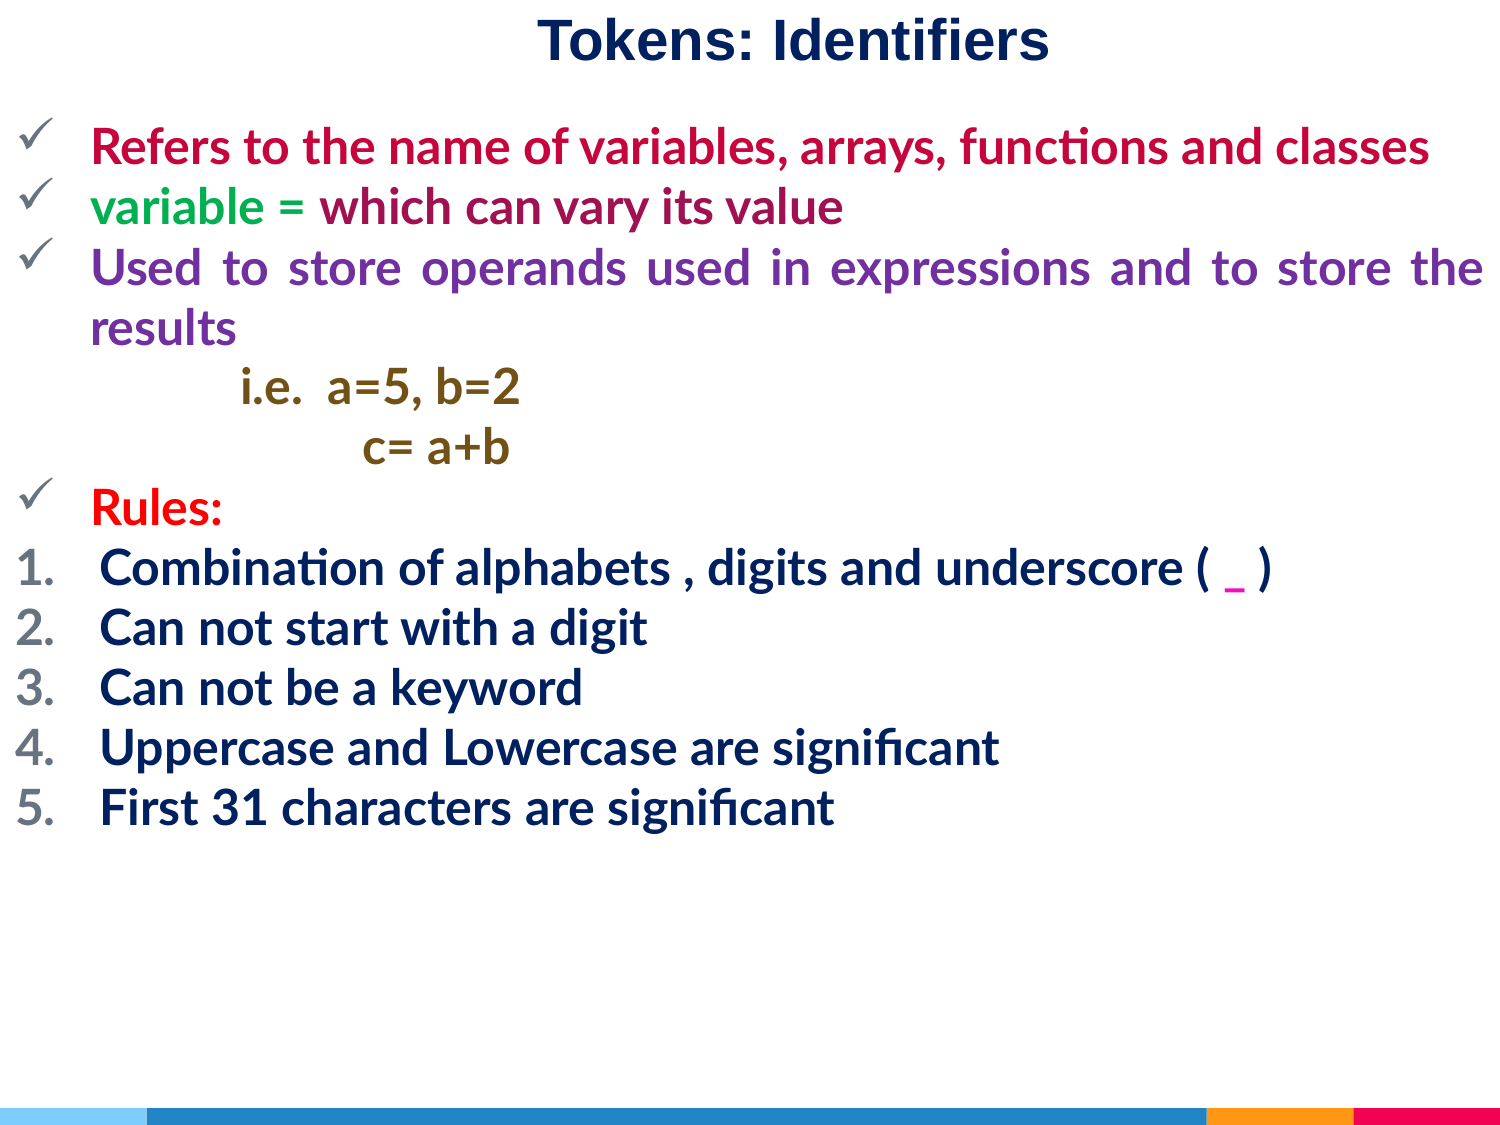

# Tokens: Identifiers
Refers to the name of variables, arrays, functions and classes
variable = which can vary its value
Used to store operands used in expressions and to store the results
		i.e.  a=5, b=2
		          c= a+b
Rules:
Combination of alphabets , digits and underscore ( _ )
Can not start with a digit
Can not be a keyword
Uppercase and Lowercase are significant
First 31 characters are significant